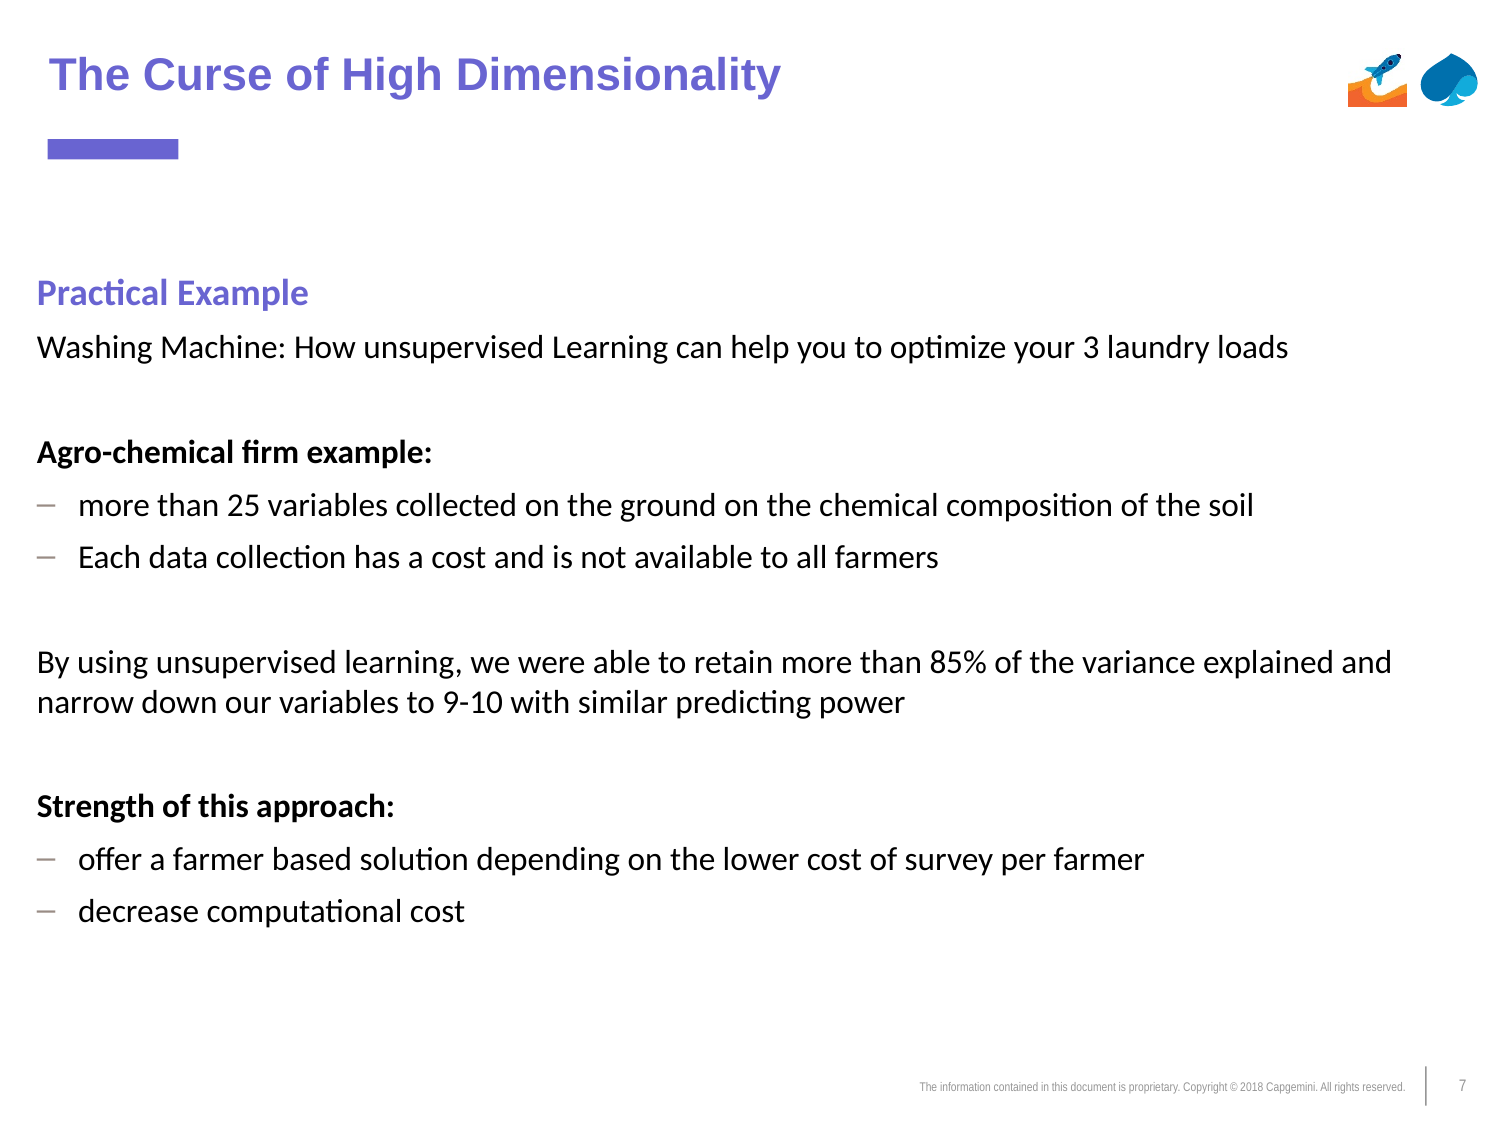

# The Curse of High Dimensionality
Practical Example
Washing Machine: How unsupervised Learning can help you to optimize your 3 laundry loads

Agro-chemical firm example:
more than 25 variables collected on the ground on the chemical composition of the soil
Each data collection has a cost and is not available to all farmers

By using unsupervised learning, we were able to retain more than 85% of the variance explained and narrow down our variables to 9-10 with similar predicting power

Strength of this approach:
offer a farmer based solution depending on the lower cost of survey per farmer
decrease computational cost